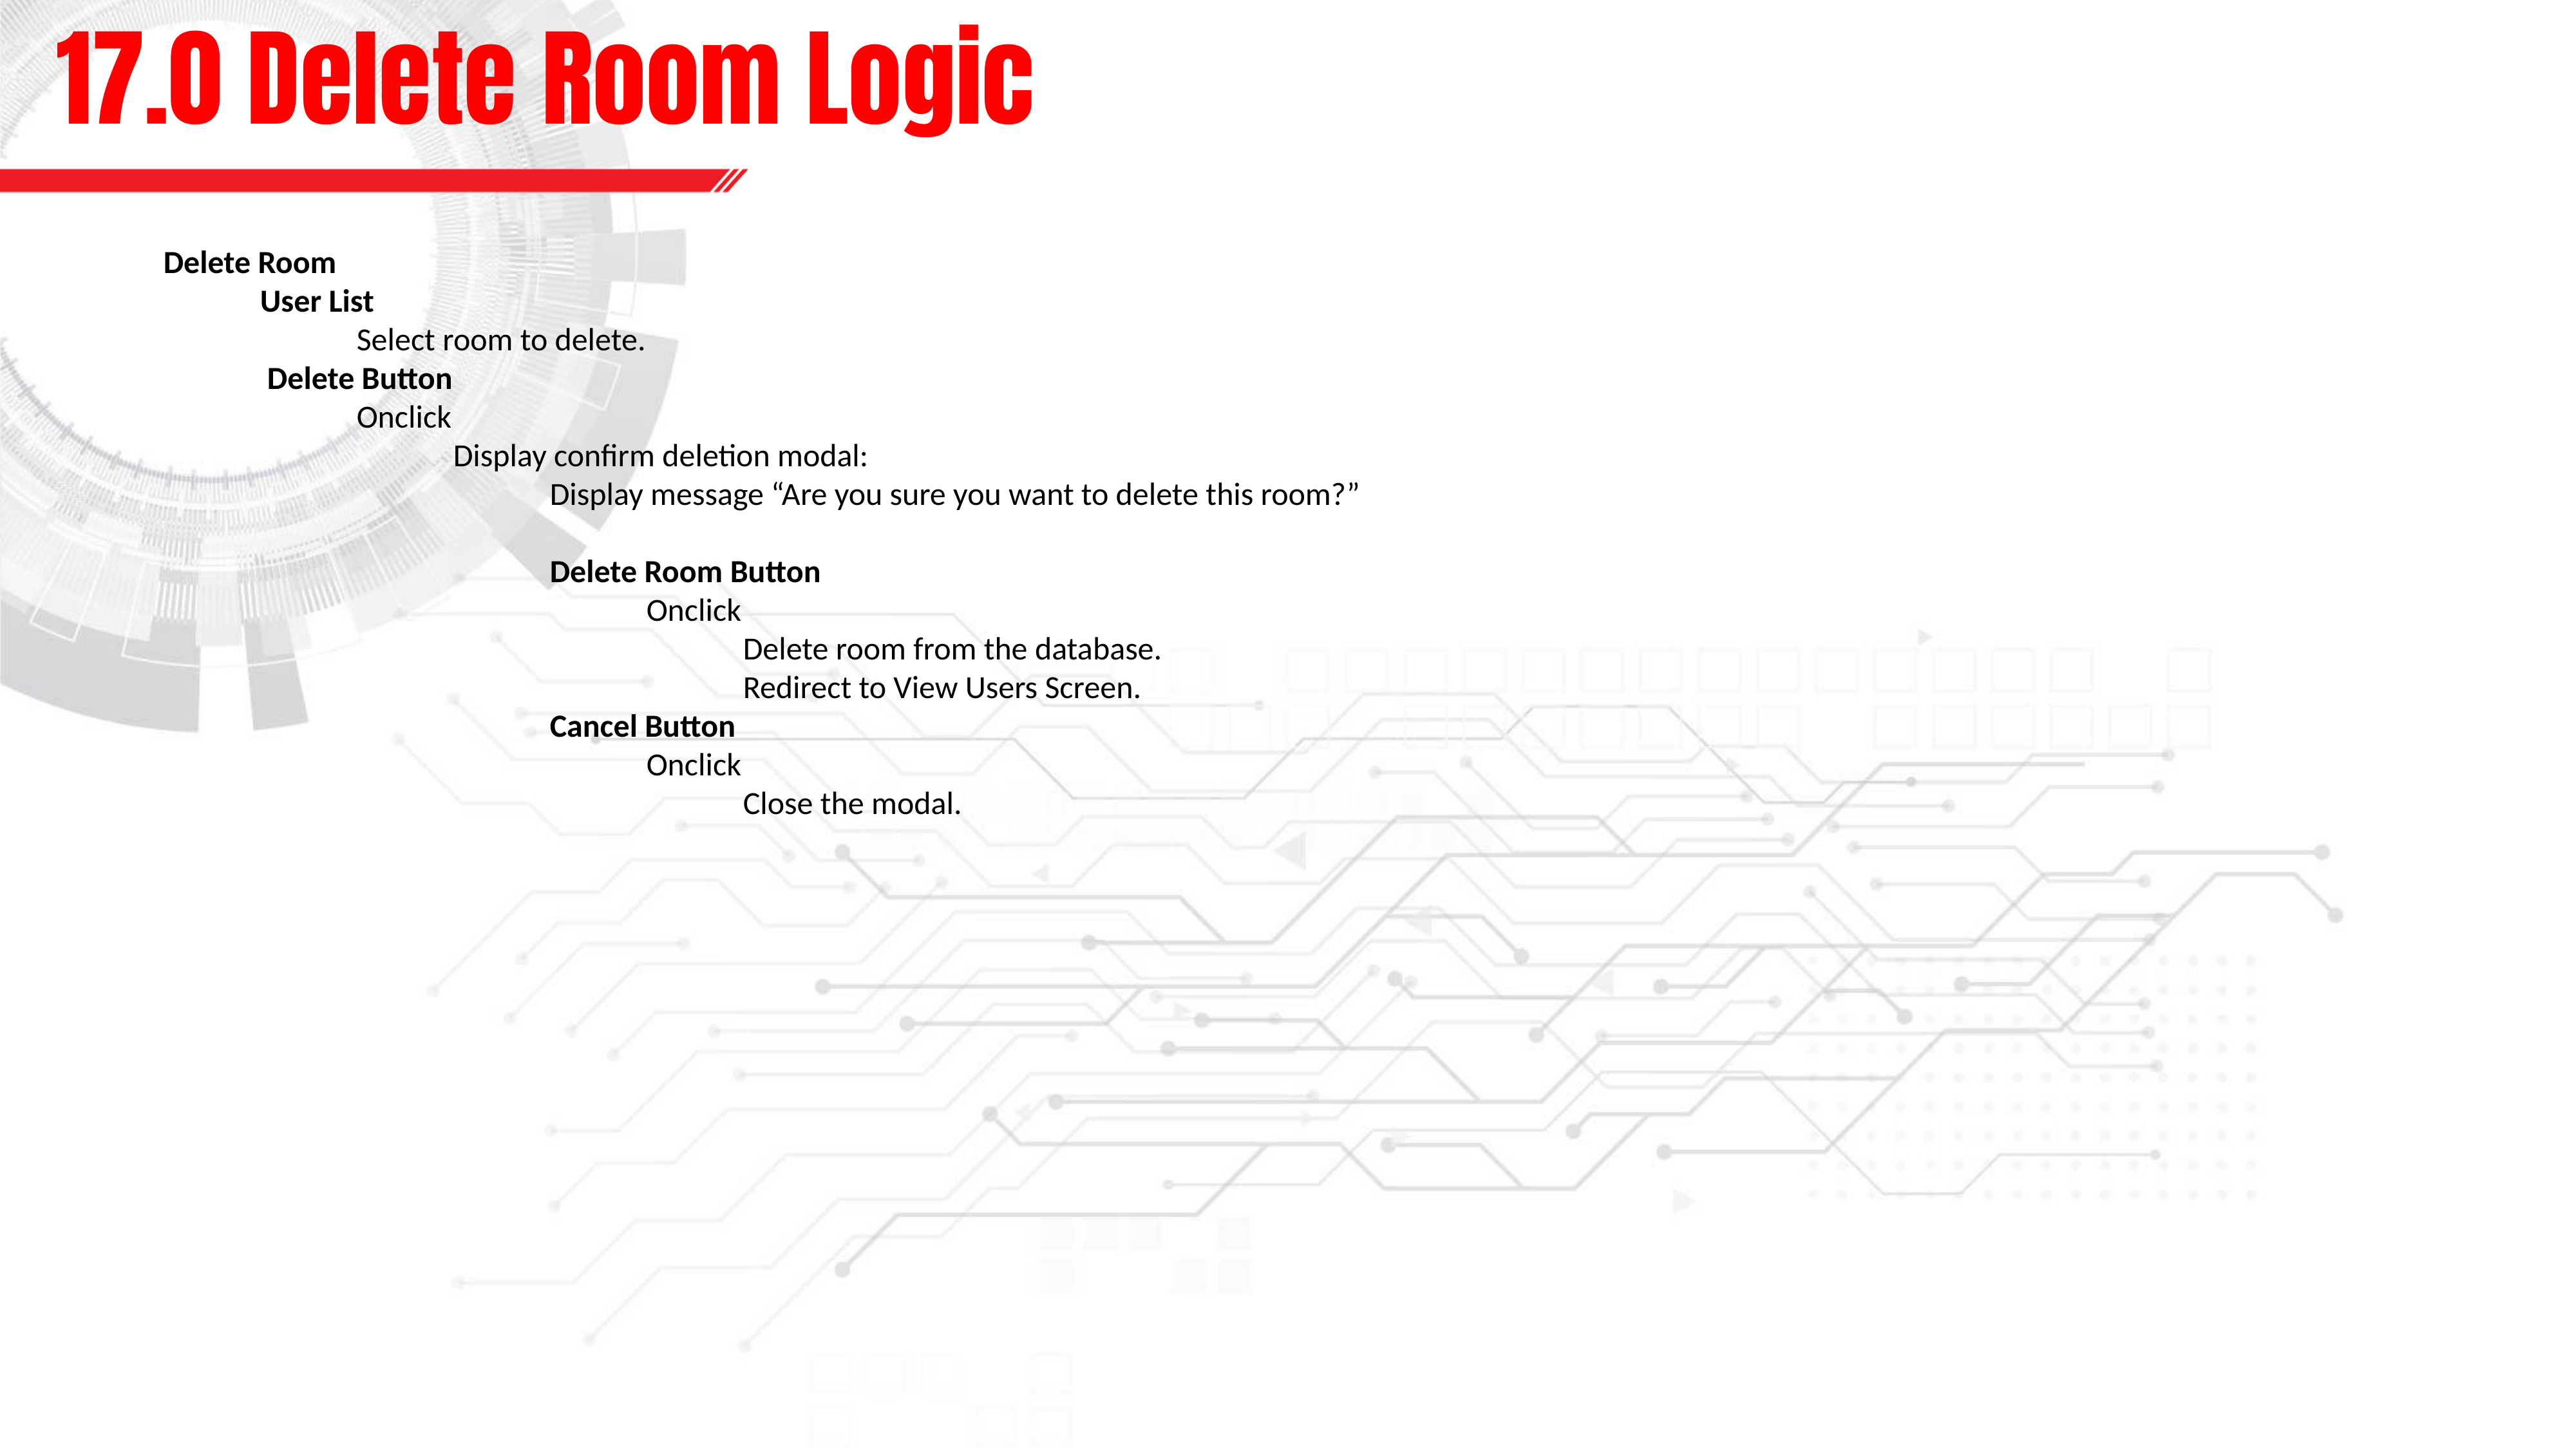

17.0 Delete Room Logic
Delete Room
	User List
		Select room to delete.
	 Delete Button
		Onclick
			Display confirm deletion modal:
				Display message “Are you sure you want to delete this room?”

				Delete Room Button
					Onclick
						Delete room from the database.
						Redirect to View Users Screen.
				Cancel Button
					Onclick
						Close the modal.